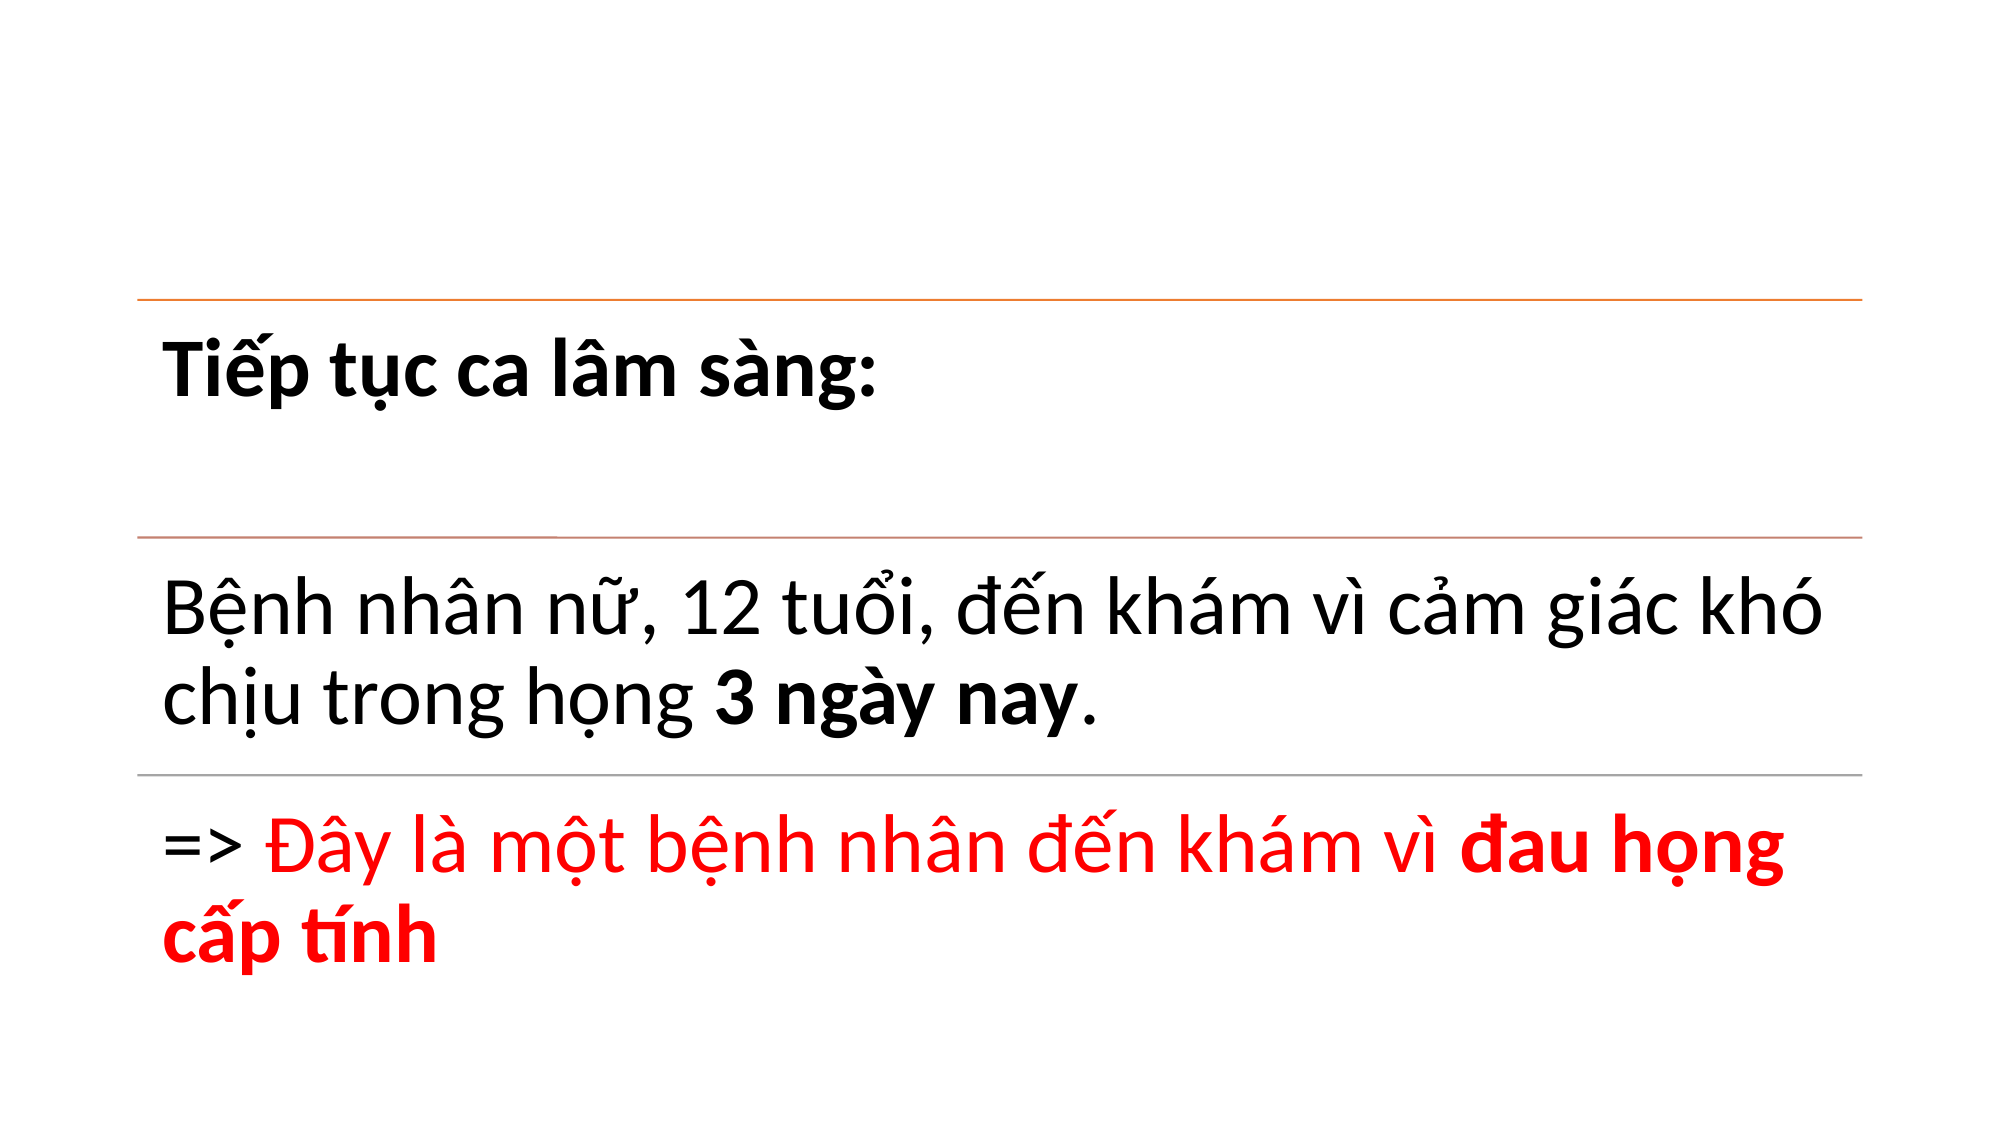

Tiếp tục ca lâm sàng:
Bệnh nhân nữ, 12 tuổi, đến khám vì cảm giác khó chịu trong họng 3 ngày nay.
=> Đây là một bệnh nhân đến khám vì đau họng cấp tính